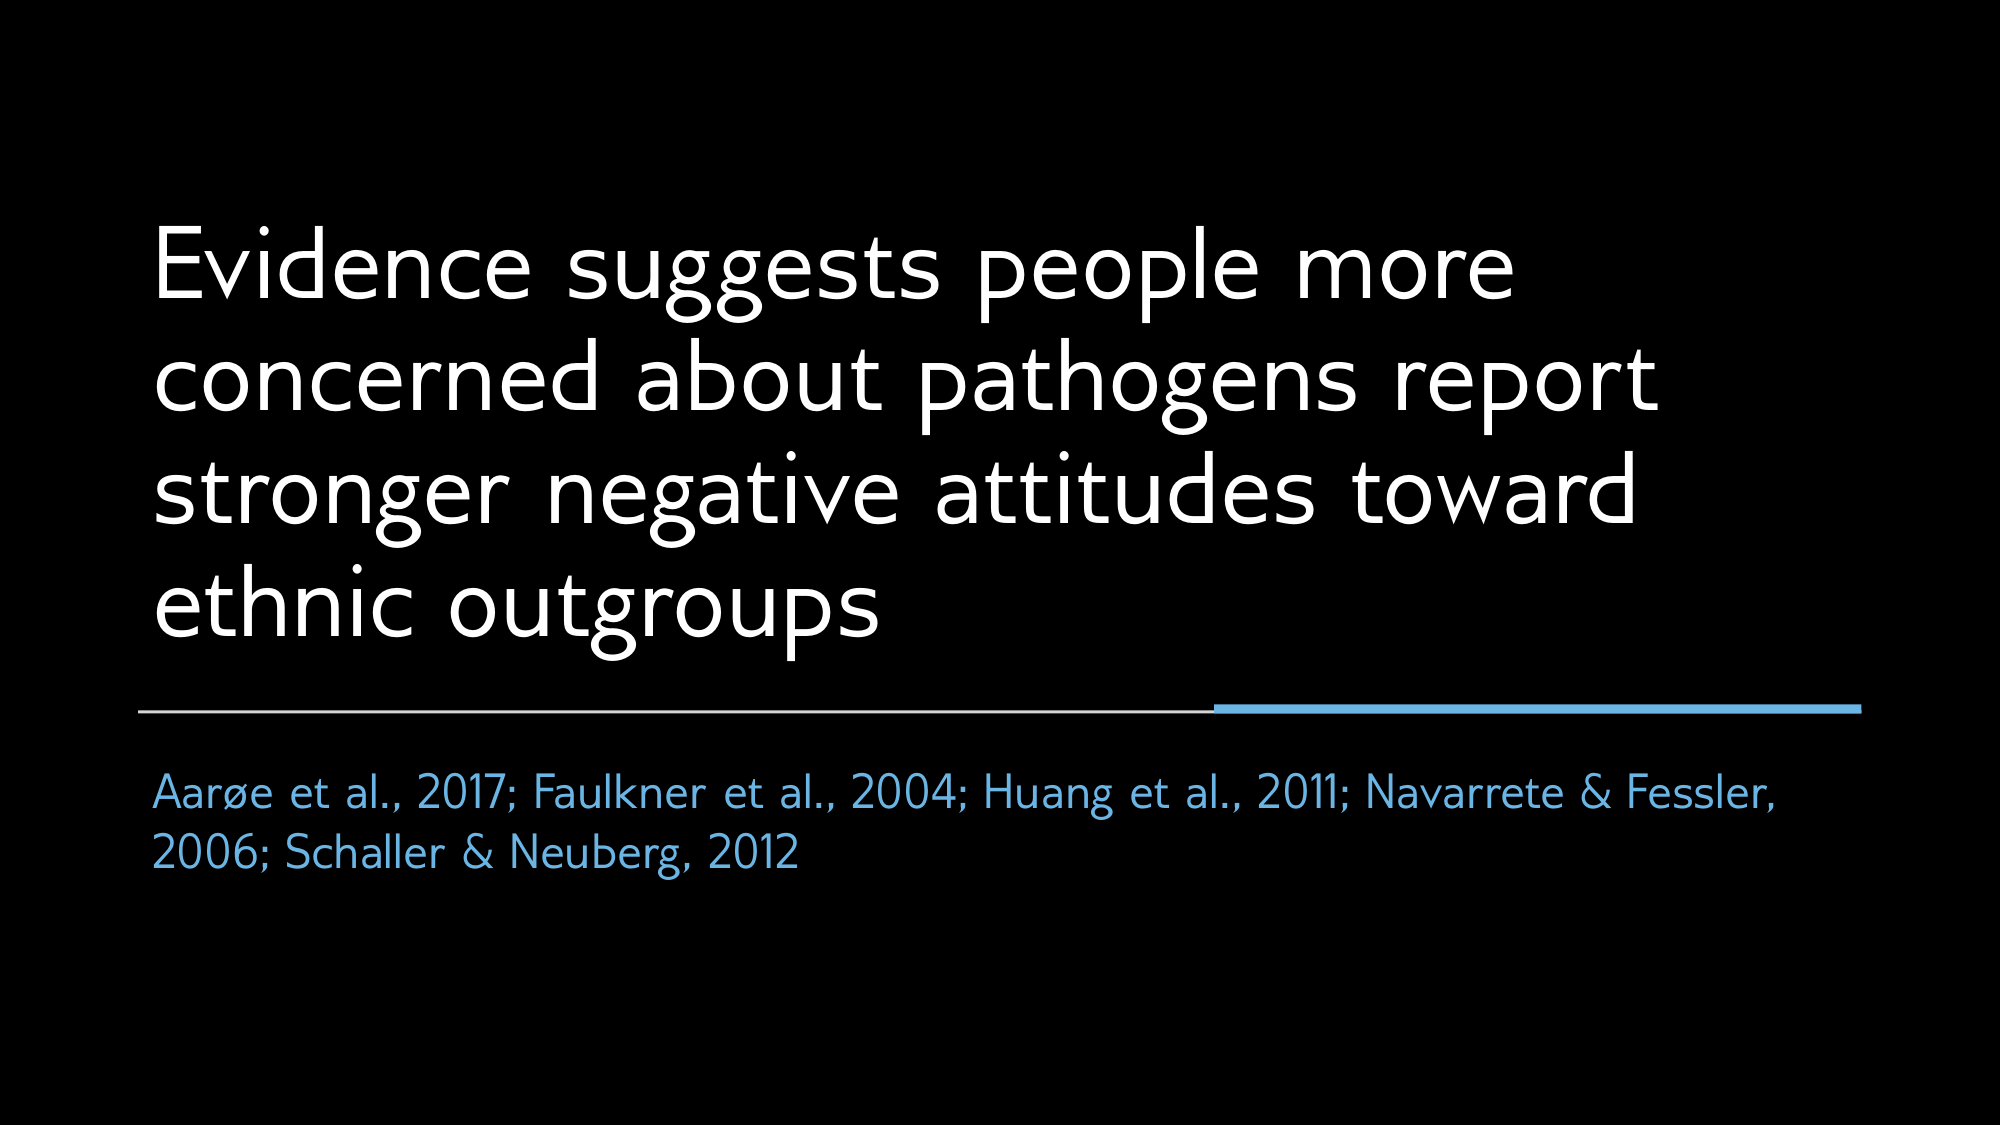

# Evidence suggests people more concerned about pathogens report stronger negative attitudes toward ethnic outgroups

Aarøe et al., 2017; Faulkner et al., 2004; Huang et al., 2011; Navarrete & Fessler, 2006; Schaller & Neuberg, 2012